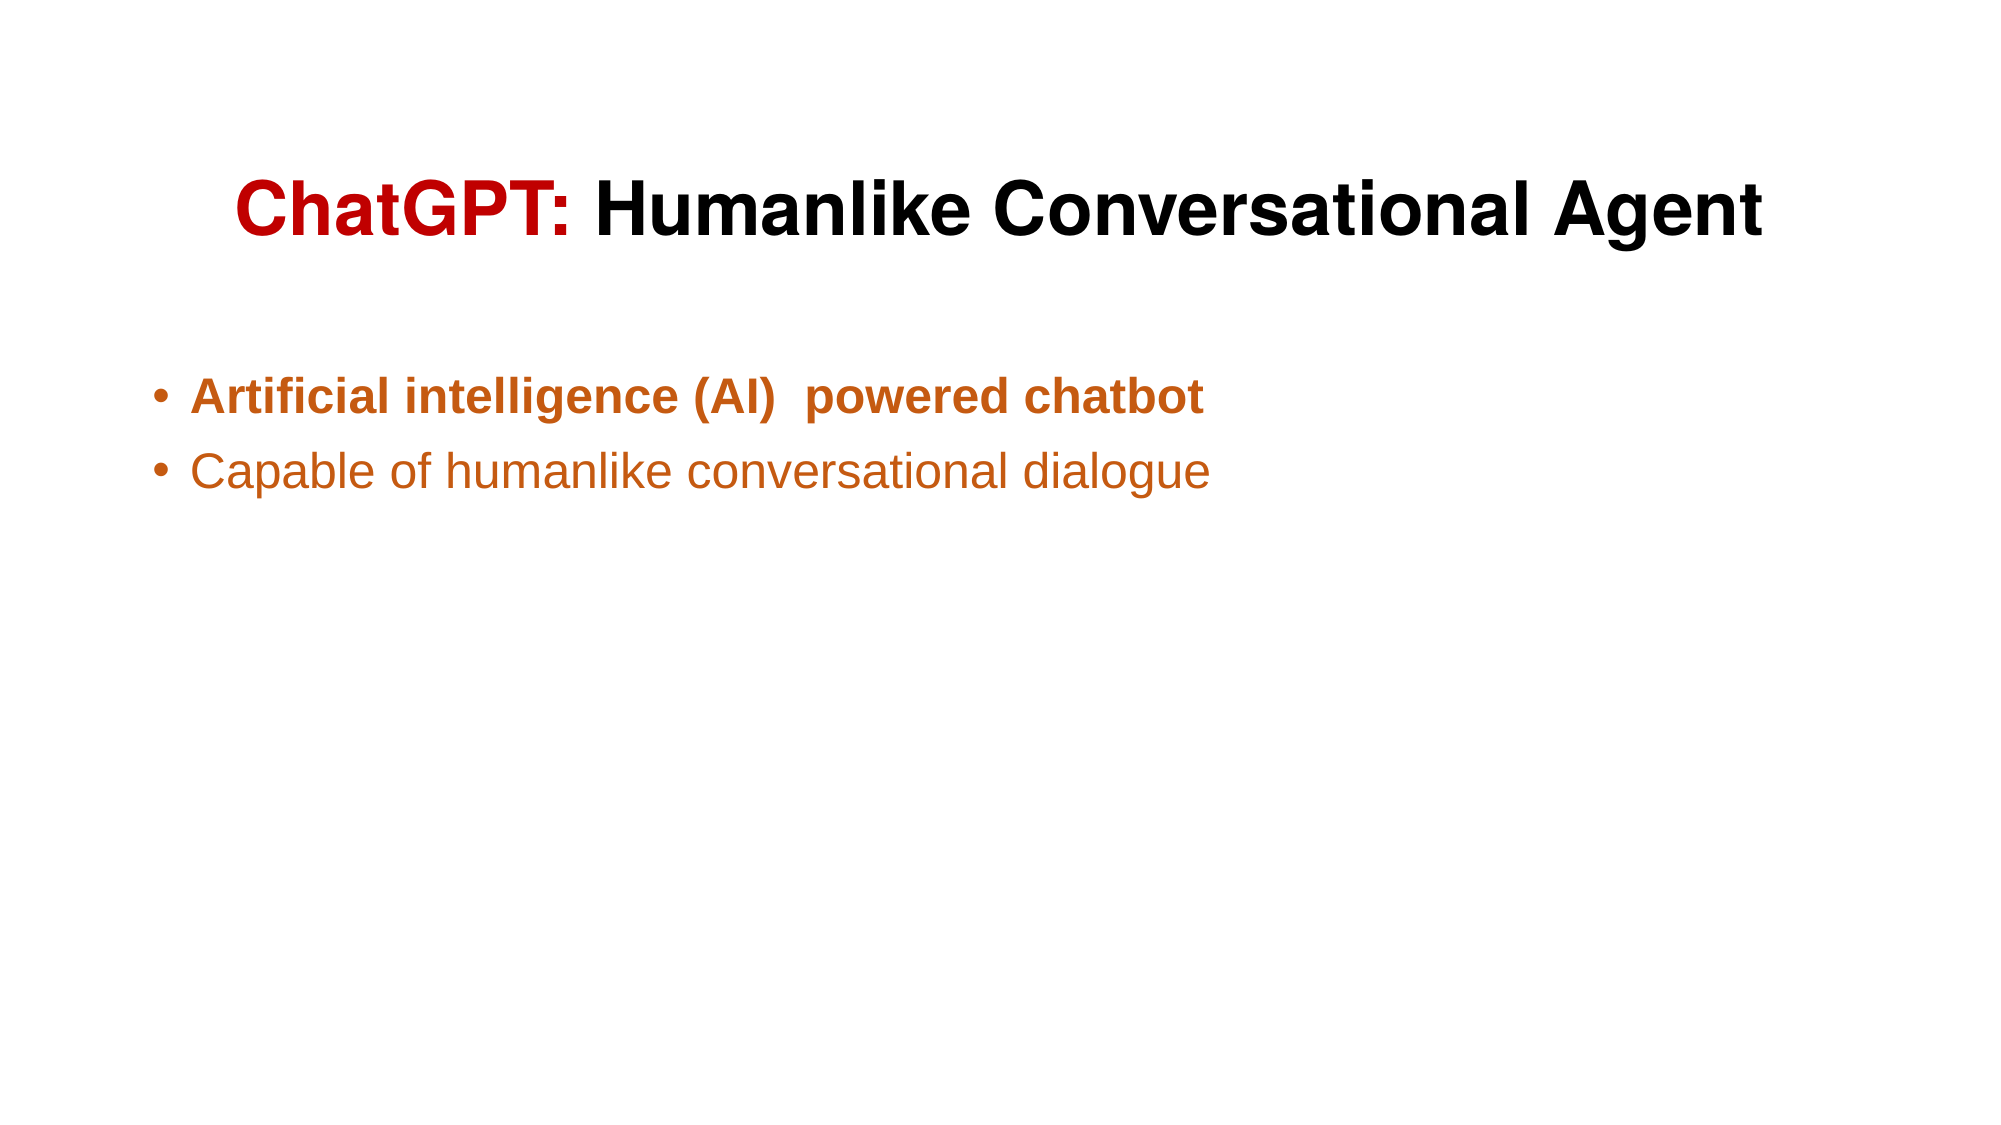

# ChatGPT: Humanlike Conversational Agent
Artificial intelligence (AI)  powered chatbot
Capable of humanlike conversational dialogue